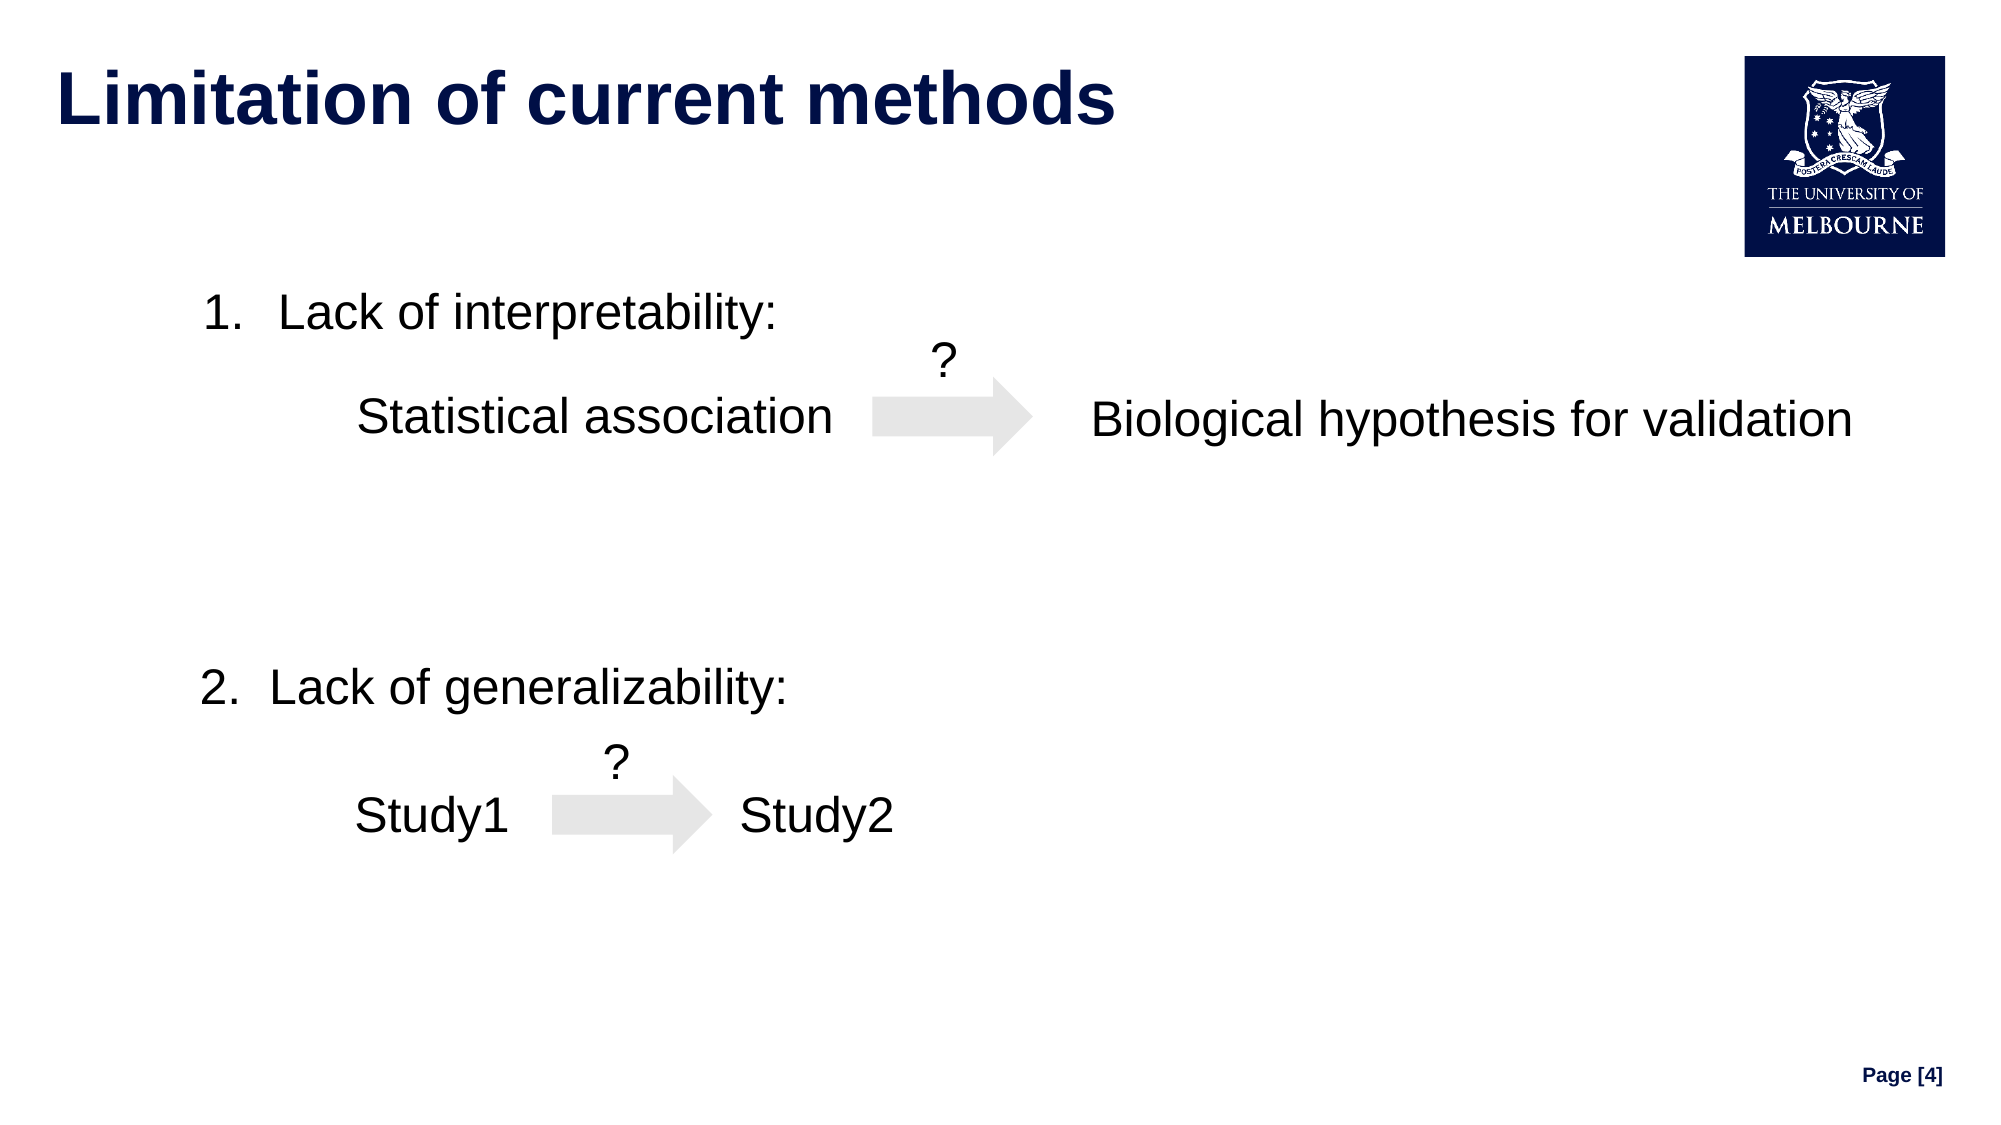

# Limitation of current methods
Lack of interpretability:

?
Statistical association

Biological hypothesis for validation
2.  Lack of generalizability:
?
Study2
Study1

Page [4]